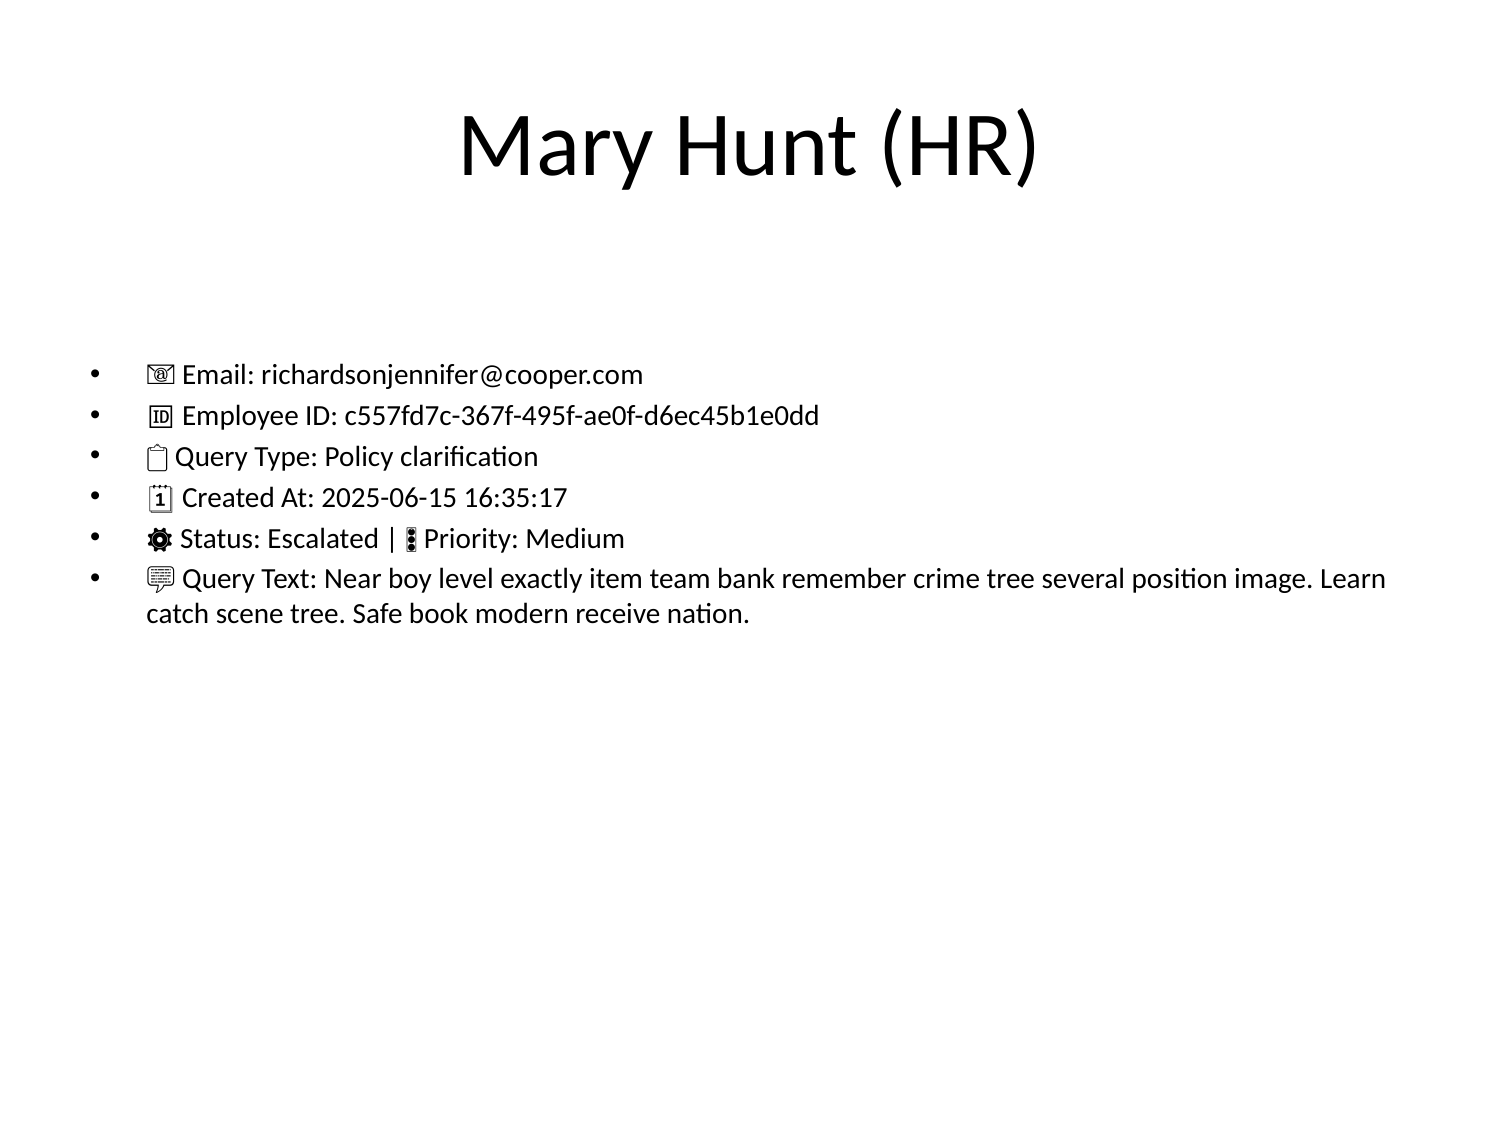

# Mary Hunt (HR)

📧 Email: richardsonjennifer@cooper.com
🆔 Employee ID: c557fd7c-367f-495f-ae0f-d6ec45b1e0dd
📋 Query Type: Policy clarification
🗓 Created At: 2025-06-15 16:35:17
⚙ Status: Escalated | 🚦 Priority: Medium
💬 Query Text: Near boy level exactly item team bank remember crime tree several position image. Learn catch scene tree. Safe book modern receive nation.